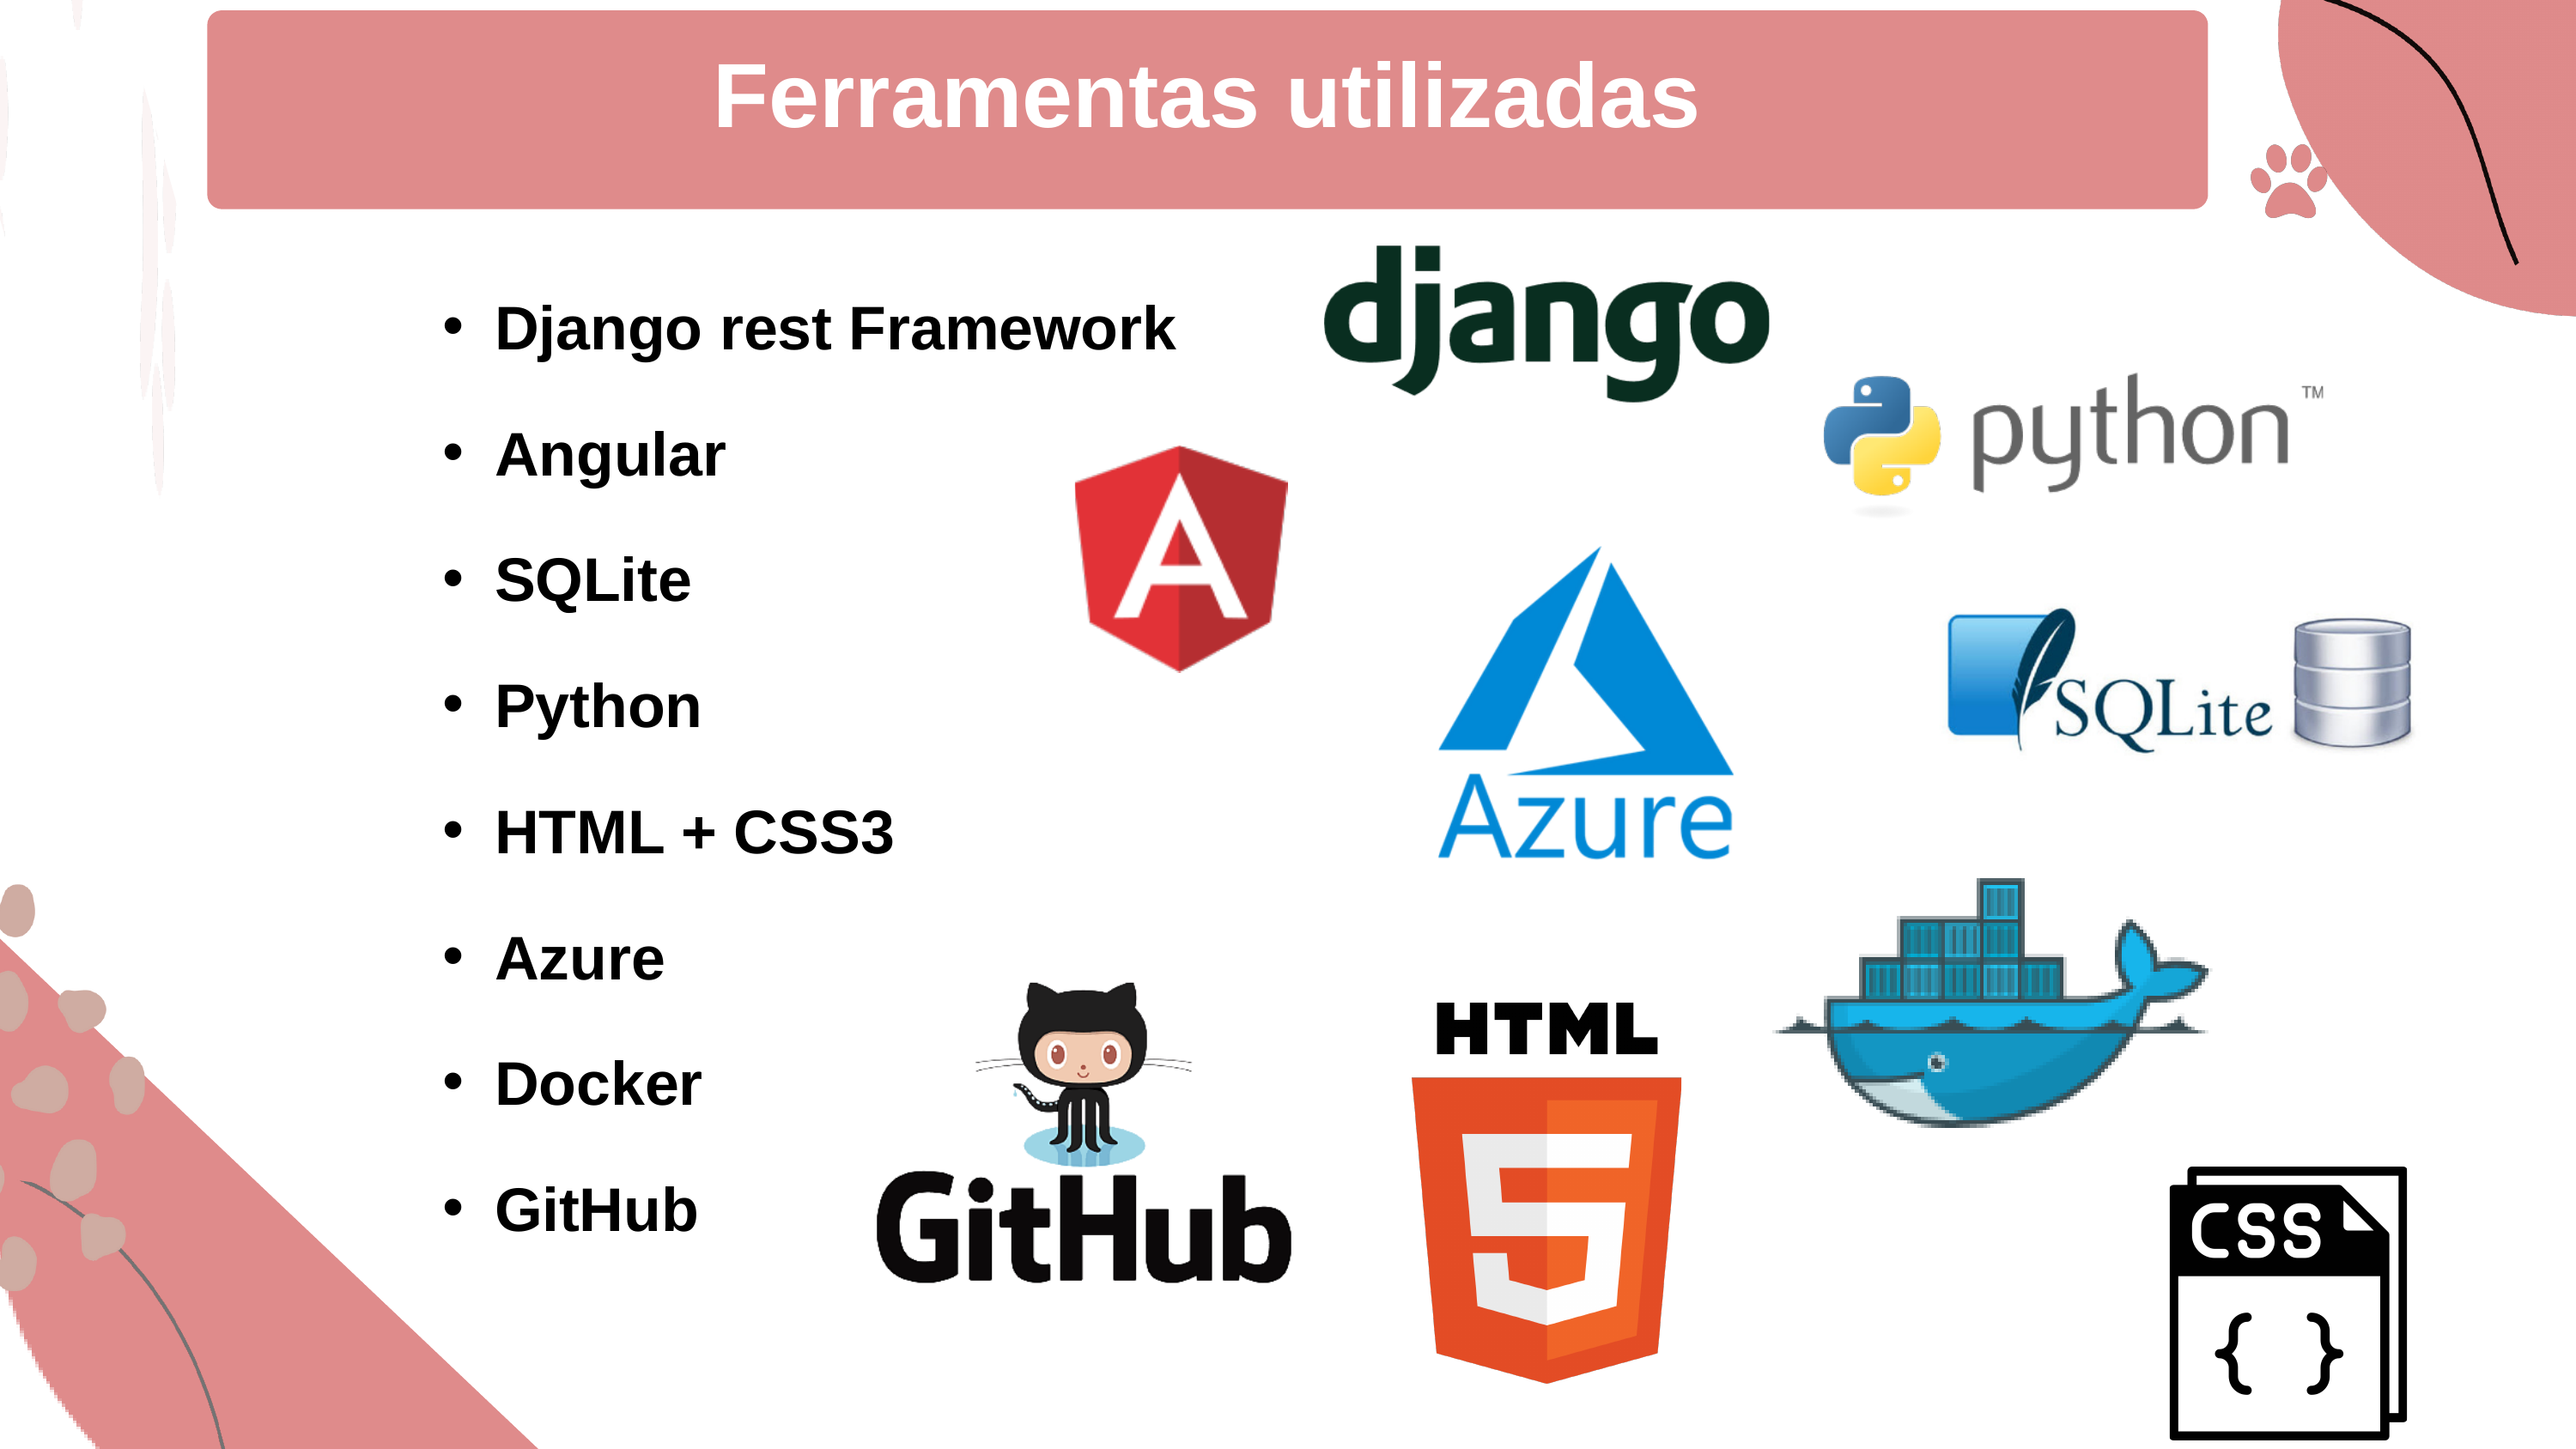

Ferramentas utilizadas

Django rest Framework
Angular
SQLite
Python
HTML + CSS3
Azure
Docker
GitHub